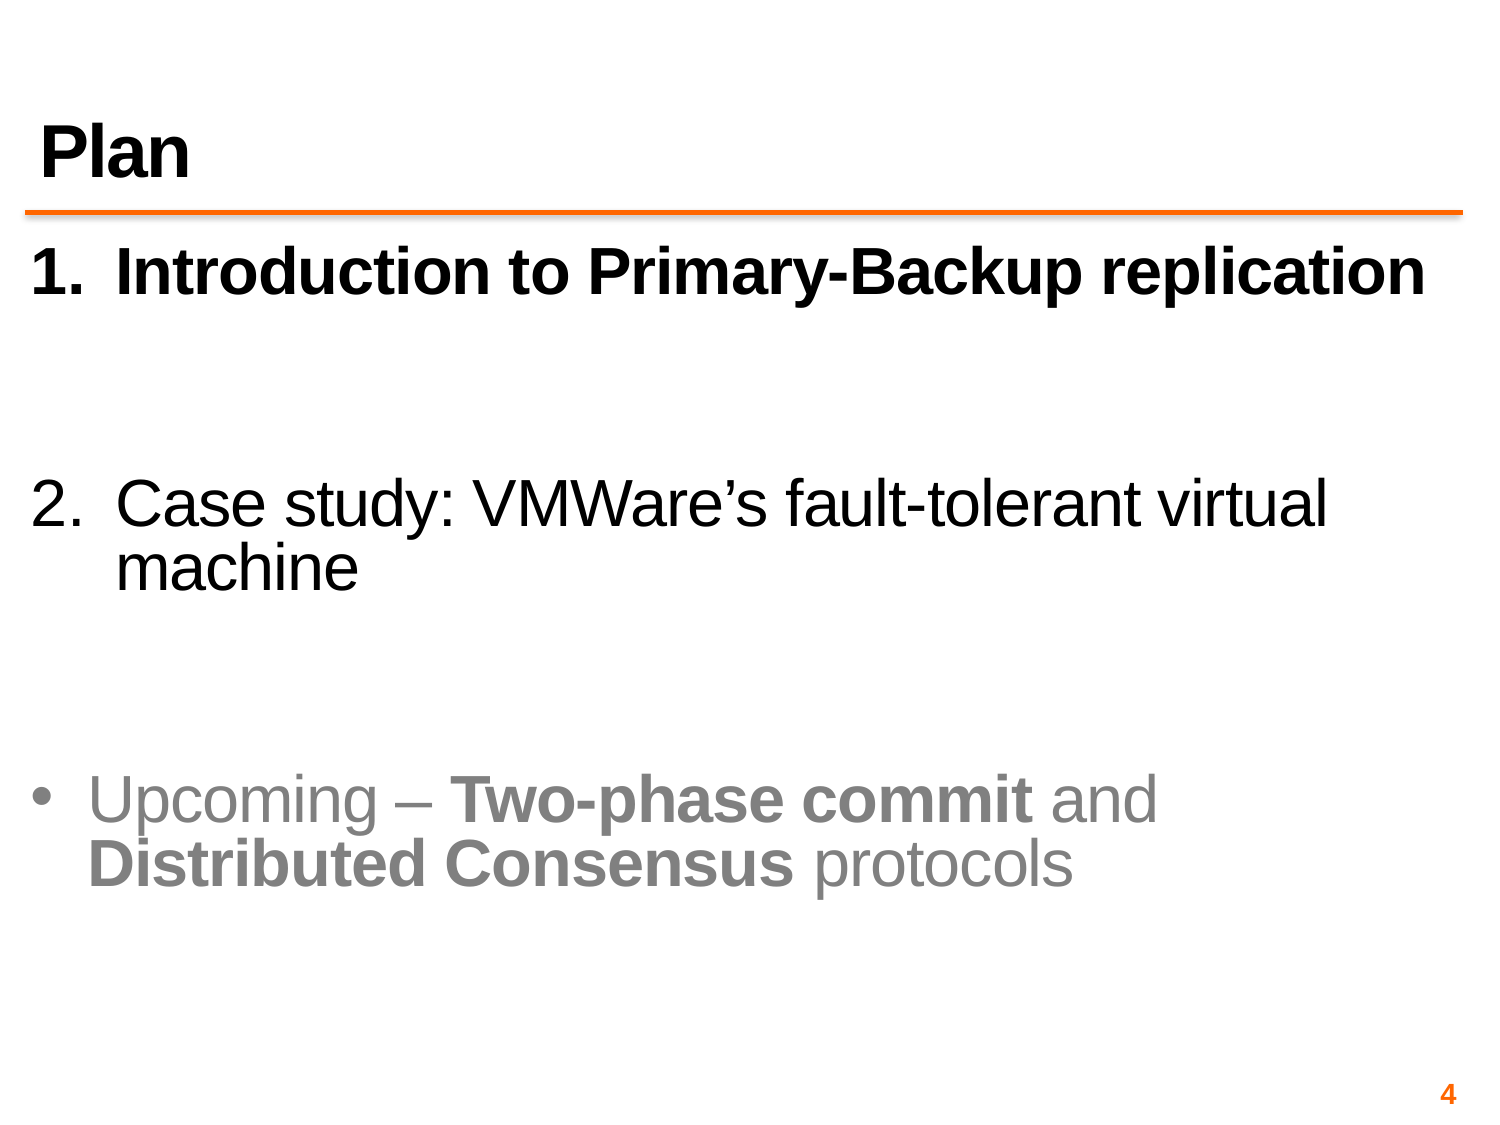

# Plan
Introduction to Primary-Backup replication

Case study: VMWare’s fault-tolerant virtual machine

Upcoming – Two-phase commit and Distributed Consensus protocols

4